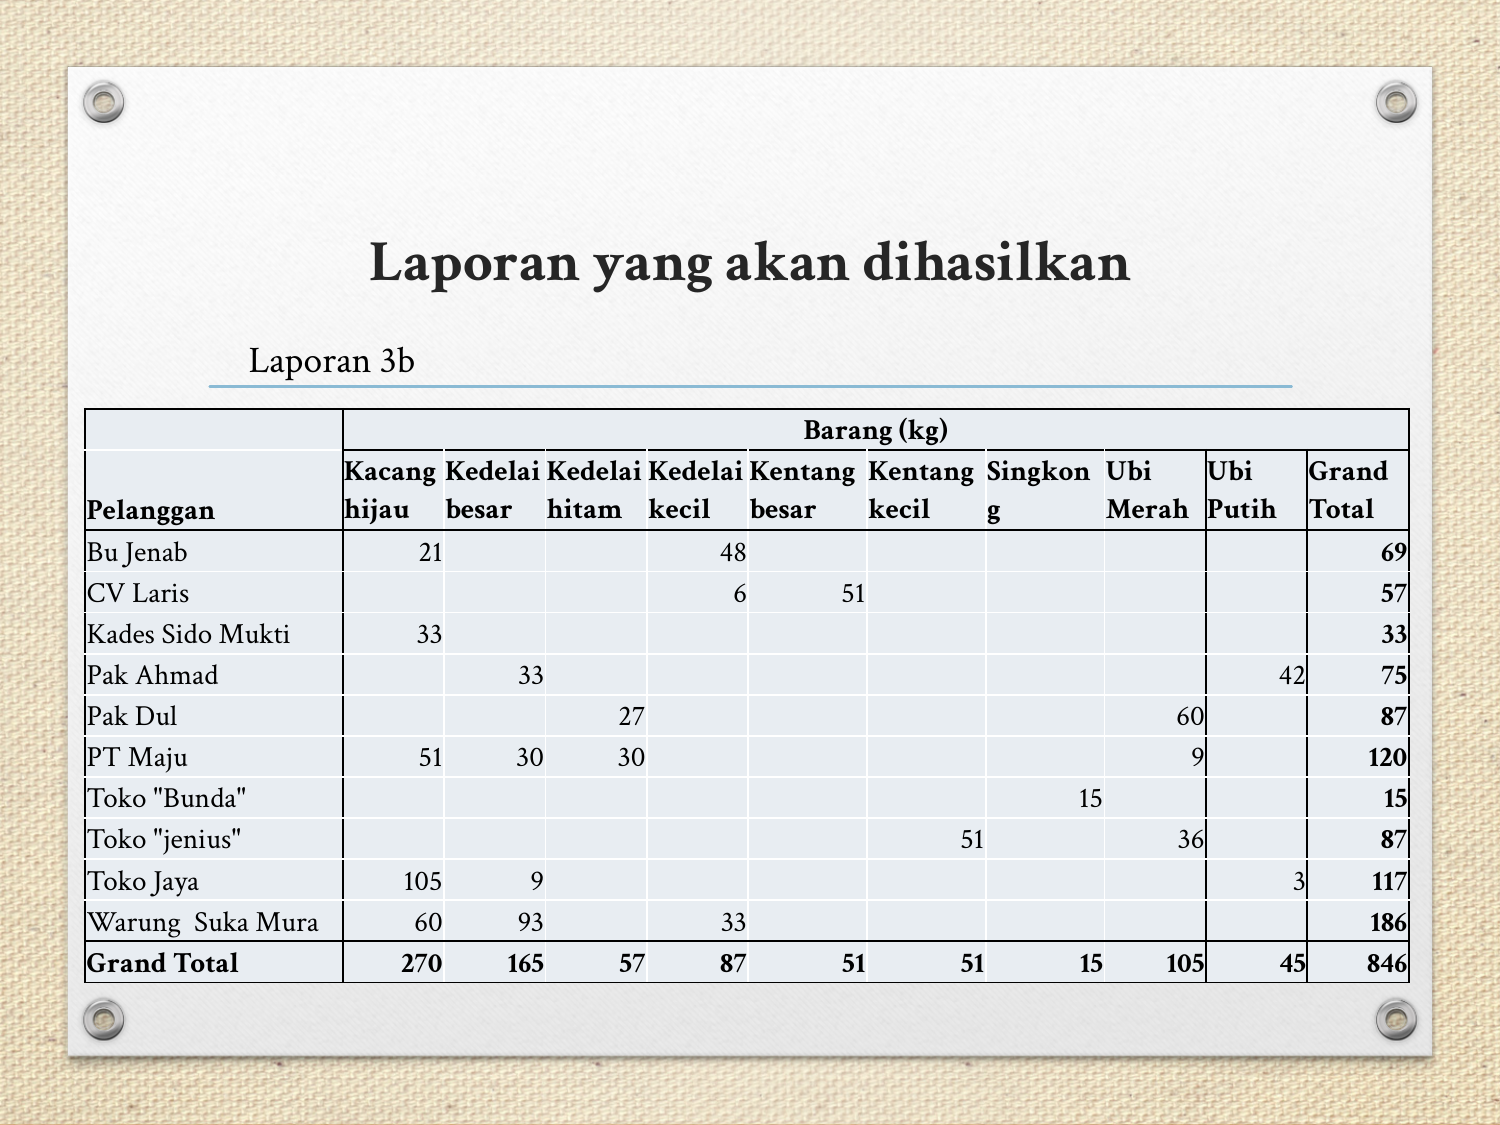

# Laporan yang akan dihasilkan
Laporan 3b
|  | Barang (kg) |  |  |  |  |  |  |  |  |  |
| --- | --- | --- | --- | --- | --- | --- | --- | --- | --- | --- |
| Pelanggan | Kacang hijau | Kedelai besar | Kedelai hitam | Kedelai kecil | Kentang besar | Kentang kecil | Singkong | Ubi Merah | Ubi Putih | Grand Total |
| Bu Jenab | 21 |  |  | 48 |  |  |  |  |  | 69 |
| CV Laris |  |  |  | 6 | 51 |  |  |  |  | 57 |
| Kades Sido Mukti | 33 |  |  |  |  |  |  |  |  | 33 |
| Pak Ahmad |  | 33 |  |  |  |  |  |  | 42 | 75 |
| Pak Dul |  |  | 27 |  |  |  |  | 60 |  | 87 |
| PT Maju | 51 | 30 | 30 |  |  |  |  | 9 |  | 120 |
| Toko "Bunda" |  |  |  |  |  |  | 15 |  |  | 15 |
| Toko "jenius" |  |  |  |  |  | 51 |  | 36 |  | 87 |
| Toko Jaya | 105 | 9 |  |  |  |  |  |  | 3 | 117 |
| Warung Suka Mura | 60 | 93 |  | 33 |  |  |  |  |  | 186 |
| Grand Total | 270 | 165 | 57 | 87 | 51 | 51 | 15 | 105 | 45 | 846 |